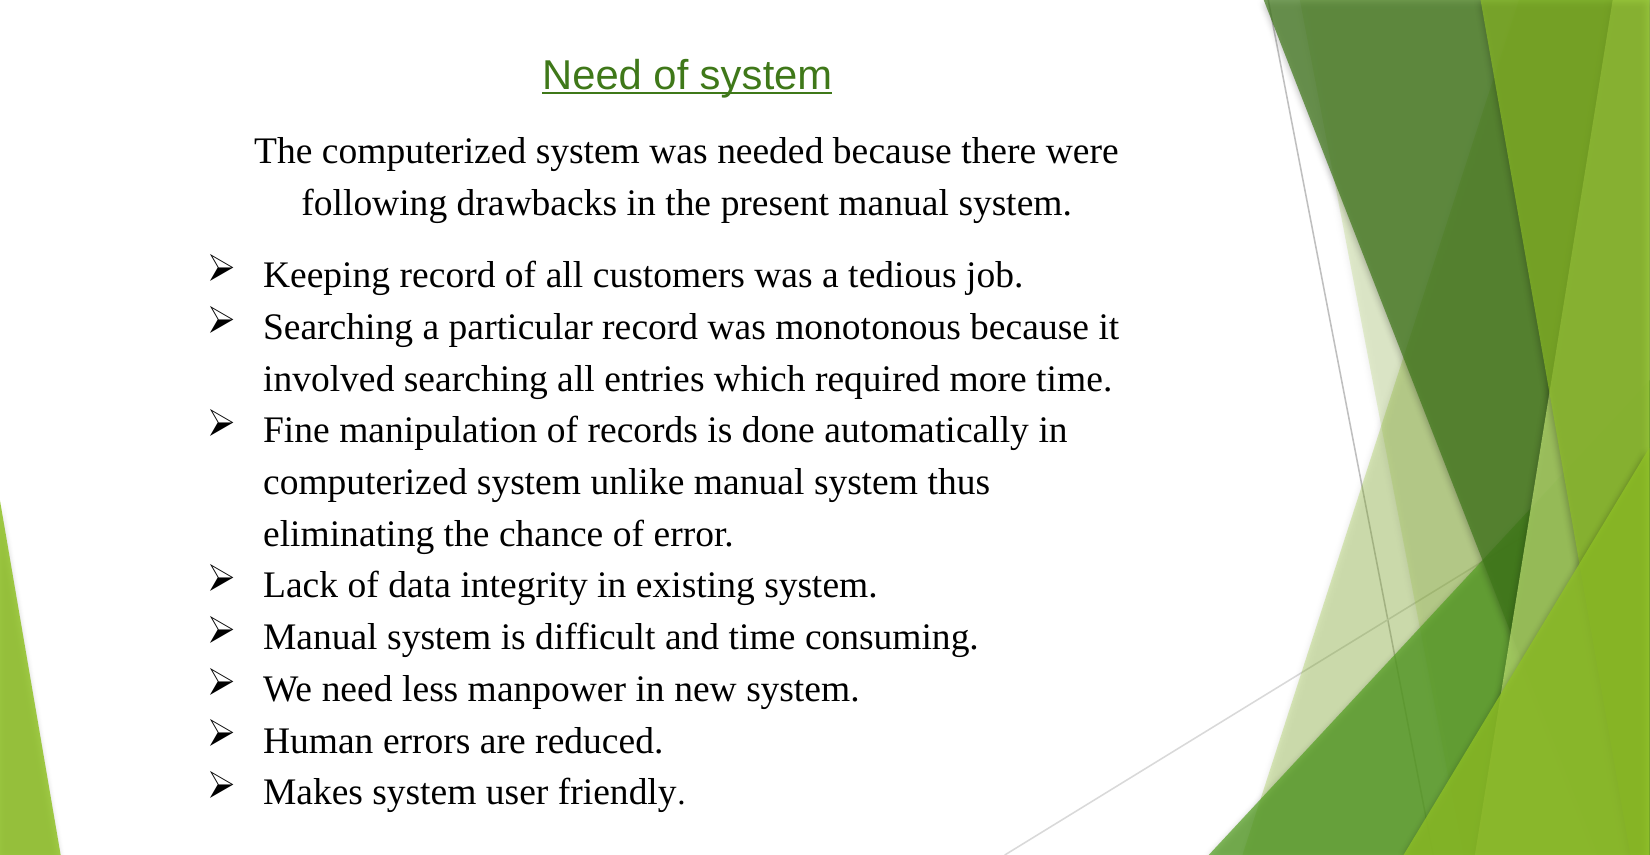

Need of system
The computerized system was needed because there were following drawbacks in the present manual system.
Keeping record of all customers was a tedious job.
Searching a particular record was monotonous because it involved searching all entries which required more time.
Fine manipulation of records is done automatically in computerized system unlike manual system thus eliminating the chance of error.
Lack of data integrity in existing system.
Manual system is difficult and time consuming.
We need less manpower in new system.
Human errors are reduced.
Makes system user friendly.